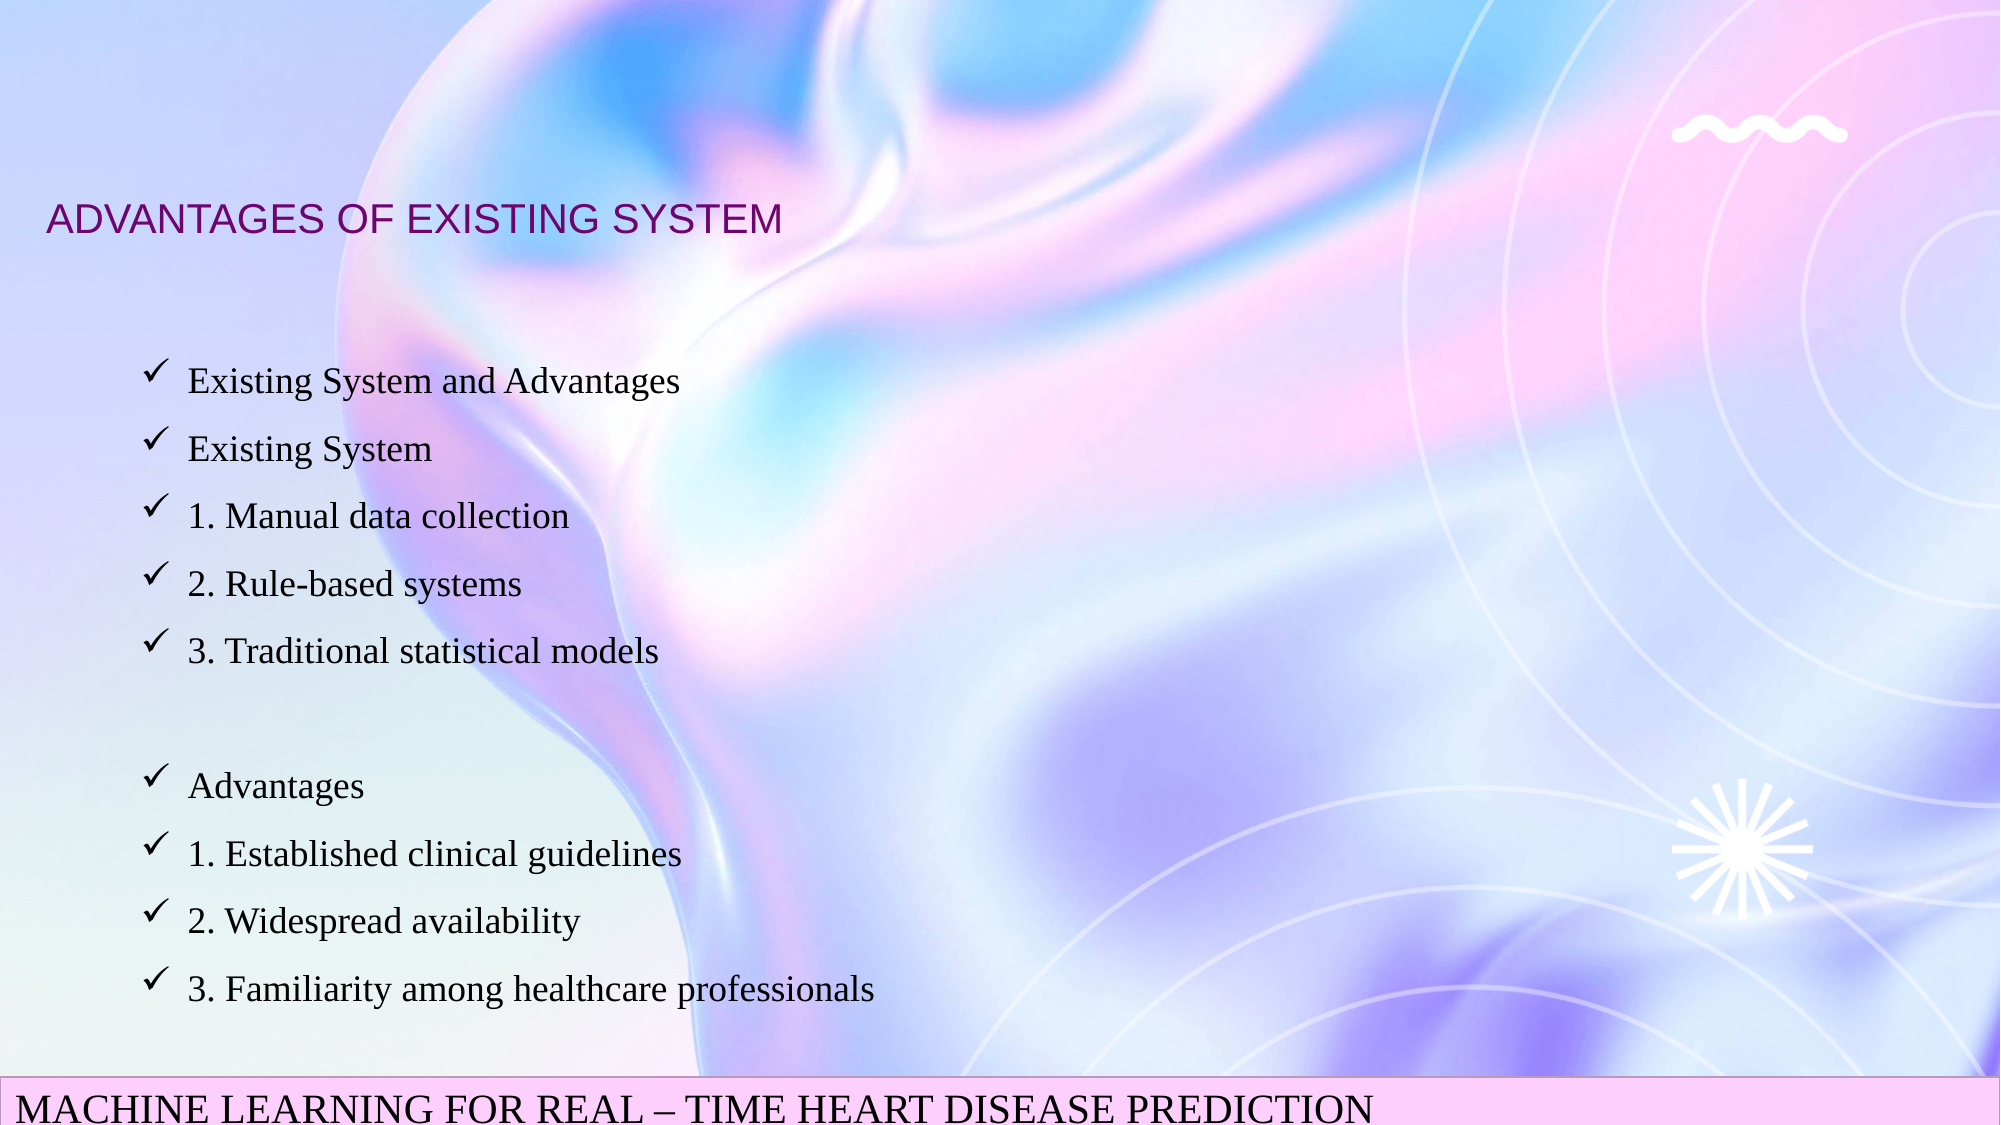

ADVANTAGES OF EXISTING SYSTEM
Existing System and Advantages
Existing System
1. Manual data collection
2. Rule-based systems
3. Traditional statistical models

Advantages
1. Established clinical guidelines
2. Widespread availability
3. Familiarity among healthcare professionals
MACHINE LEARNING FOR REAL – TIME HEART DISEASE PREDICTION